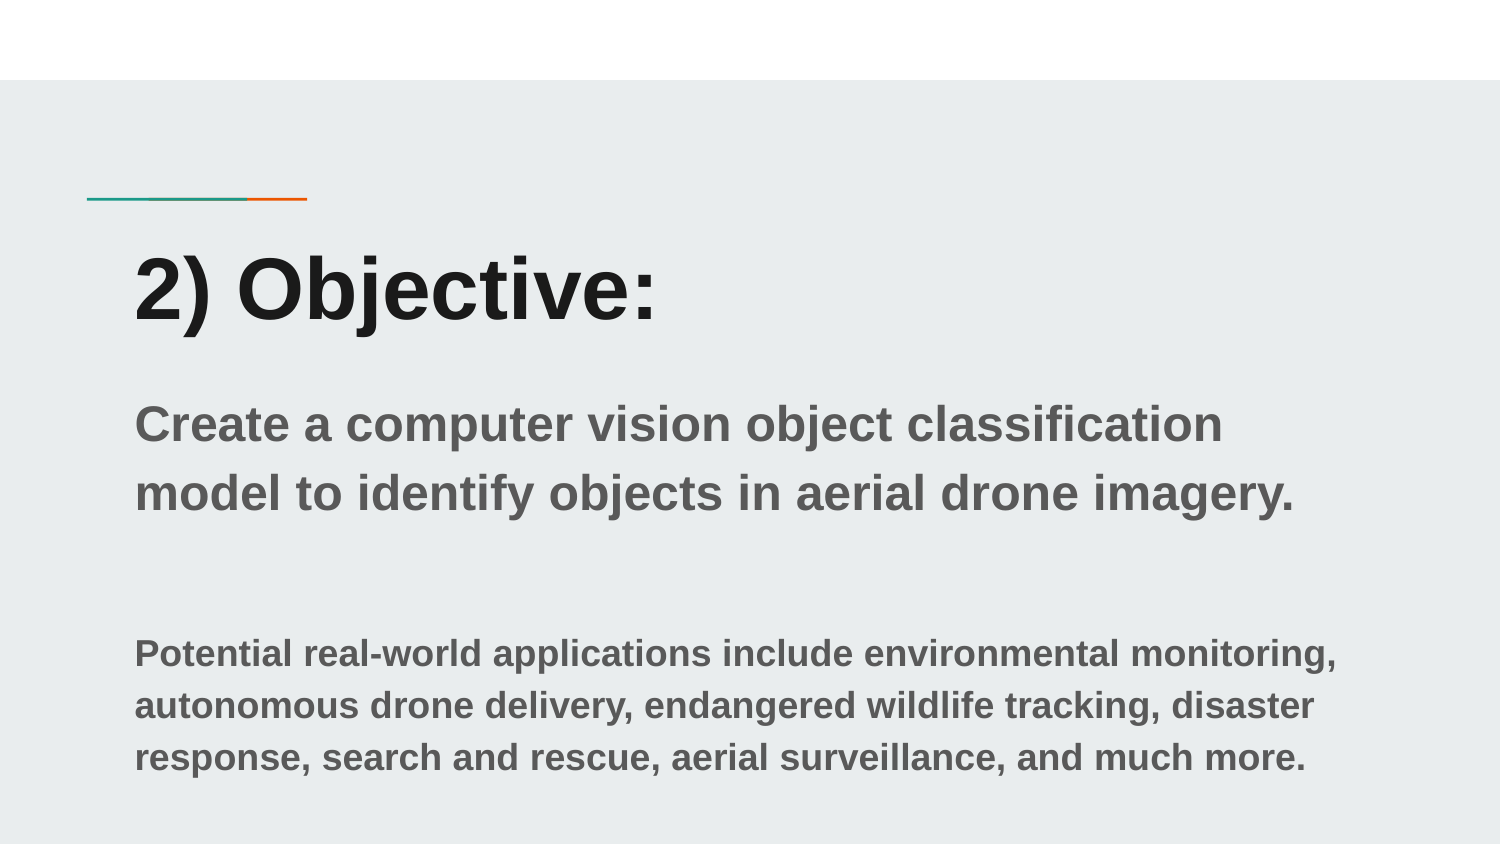

# 2) Objective:
Create a computer vision object classification model to identify objects in aerial drone imagery.

Potential real-world applications include environmental monitoring, autonomous drone delivery, endangered wildlife tracking, disaster response, search and rescue, aerial surveillance, and much more.